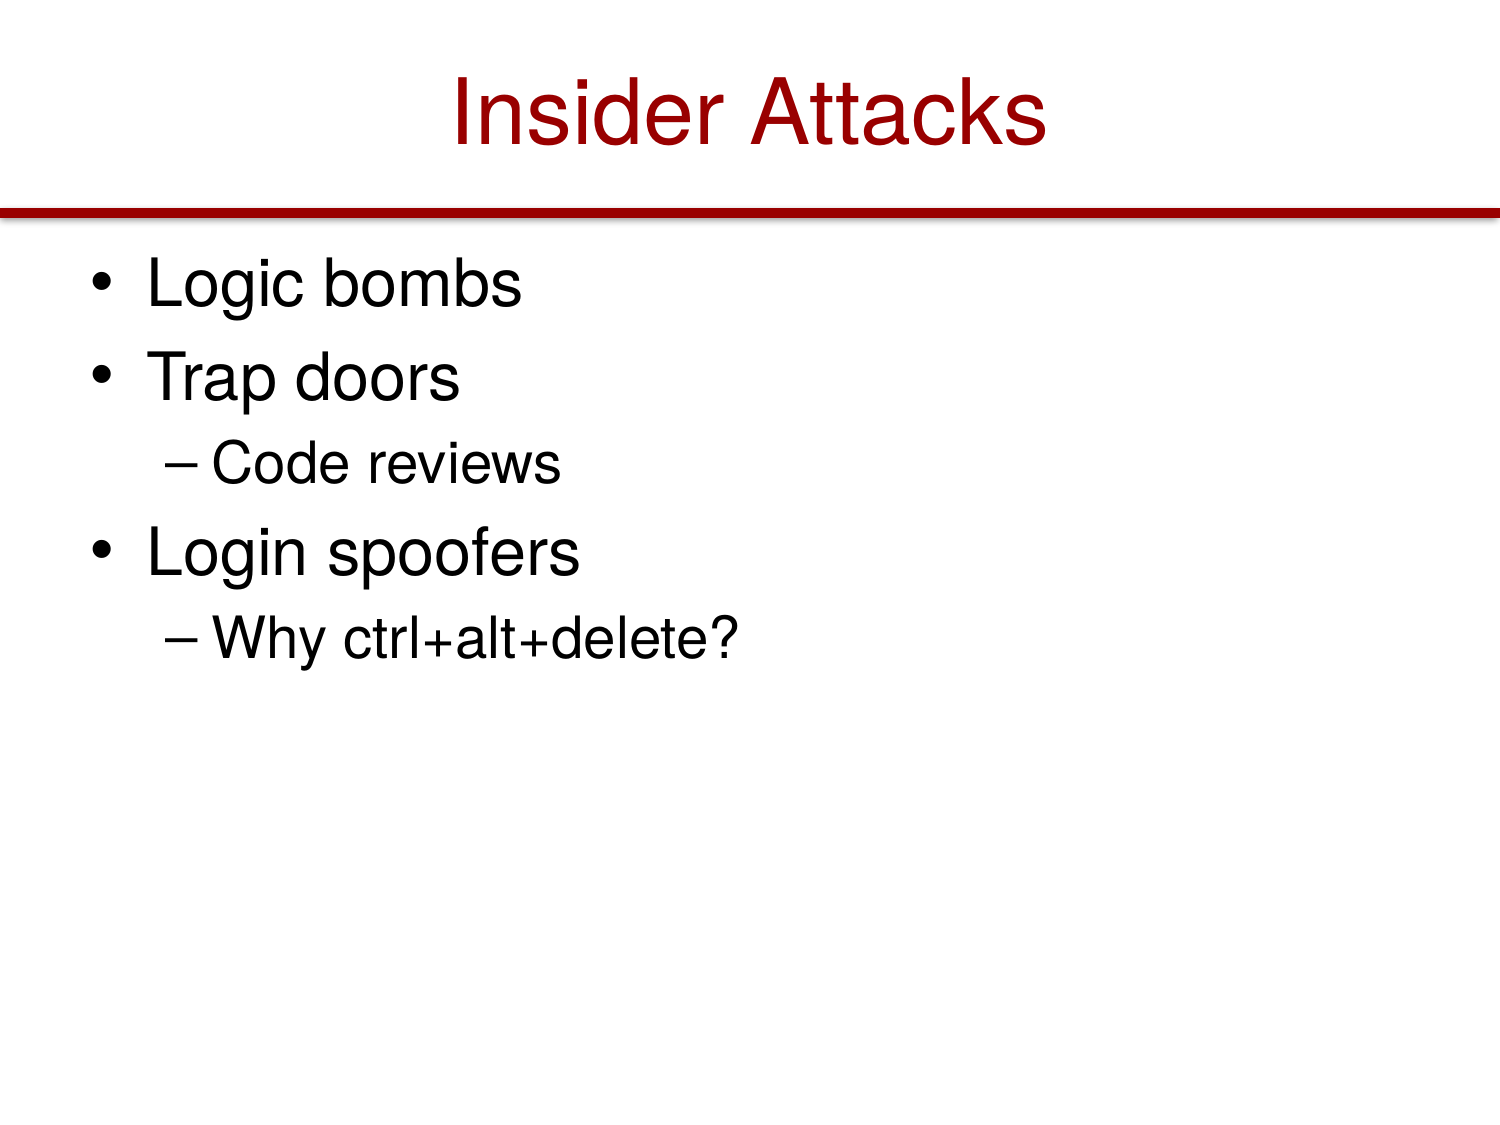

# Insider Attacks
Logic bombs
Trap doors
Code reviews
Login spoofers
Why ctrl+alt+delete?